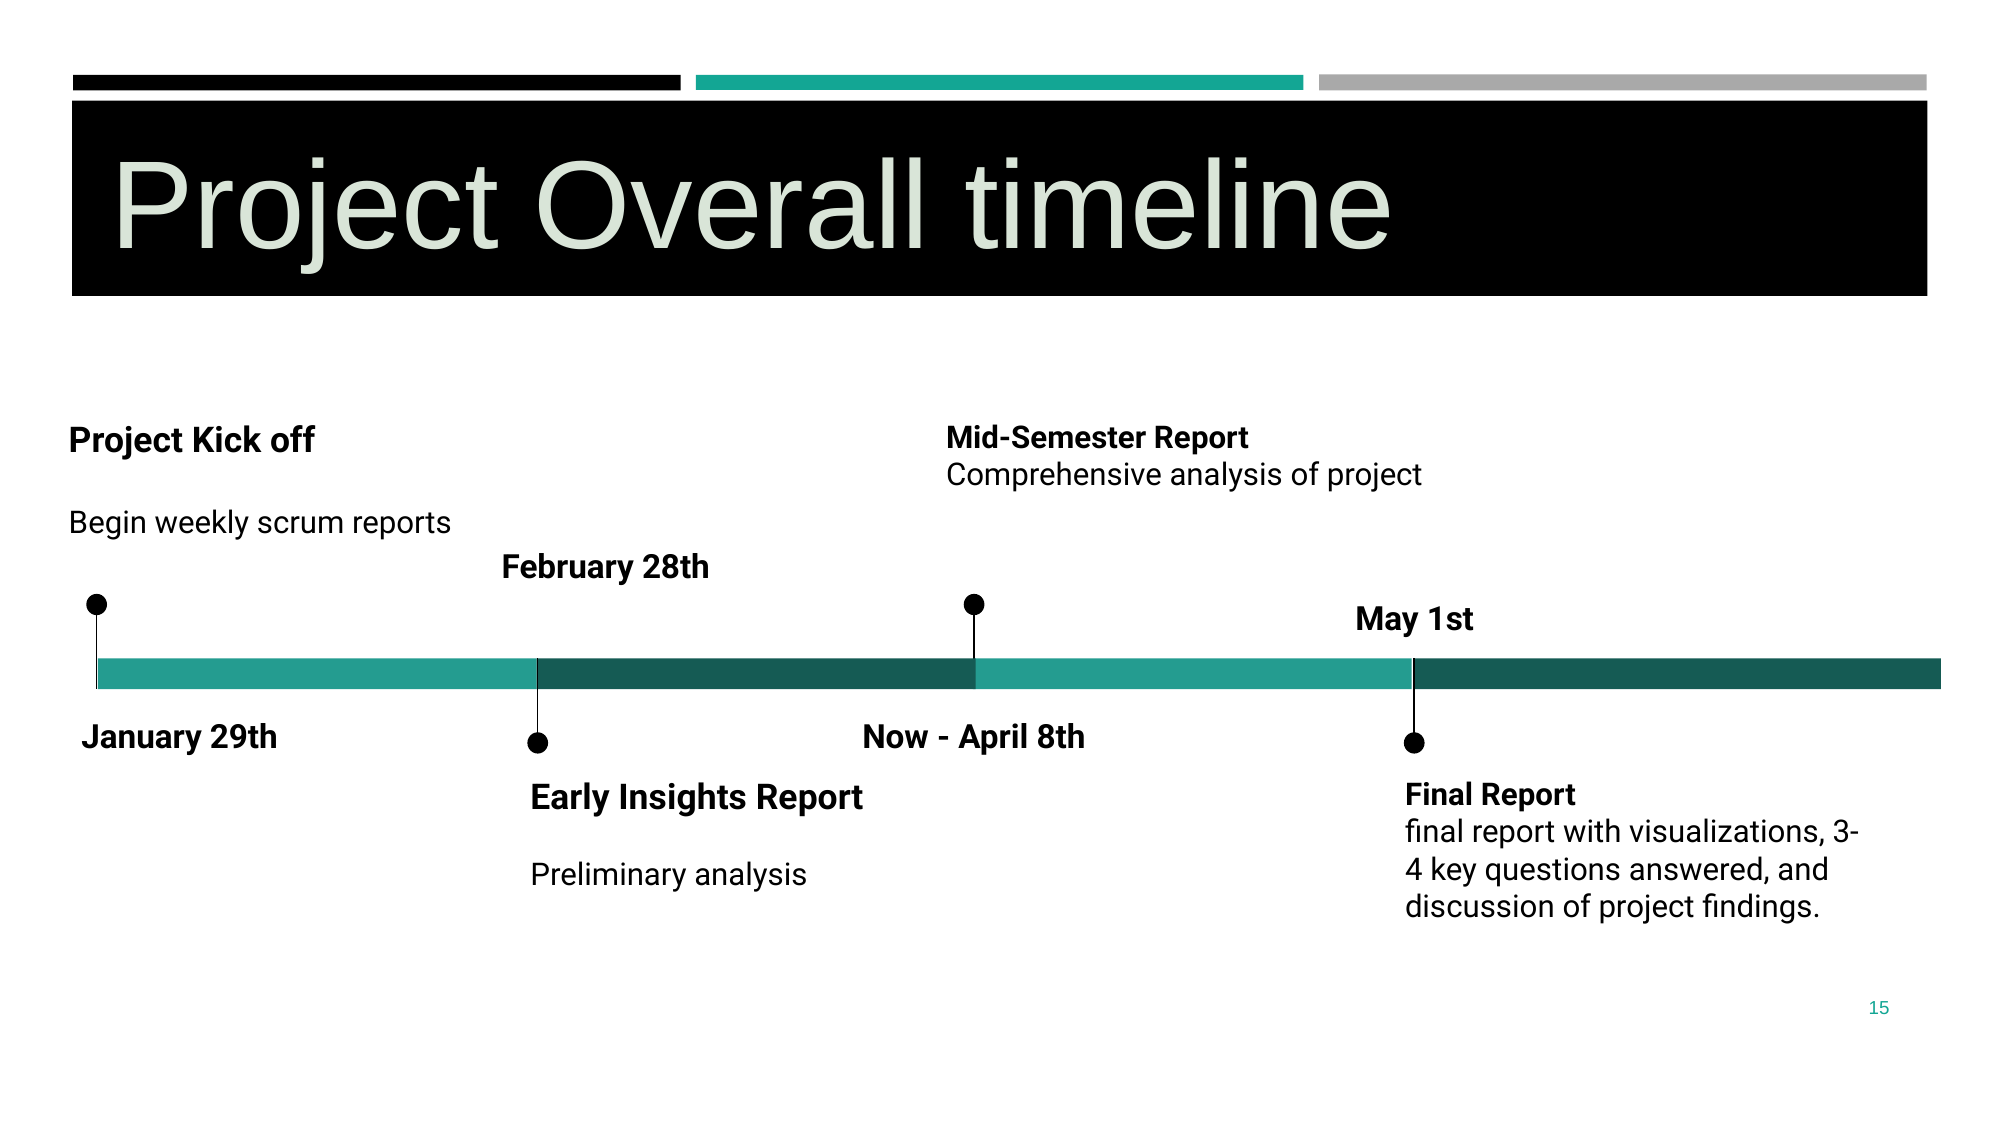

# Project Overall timeline
Mid-Semester Report
Comprehensive analysis of project

Now - April 8th

Project Kick off

Begin weekly scrum reports

January 29th

February 28th

Early Insights Report

Preliminary analysis

May 1st

Final Report
final report with visualizations, 3-4 key questions answered, and discussion of project findings.

15